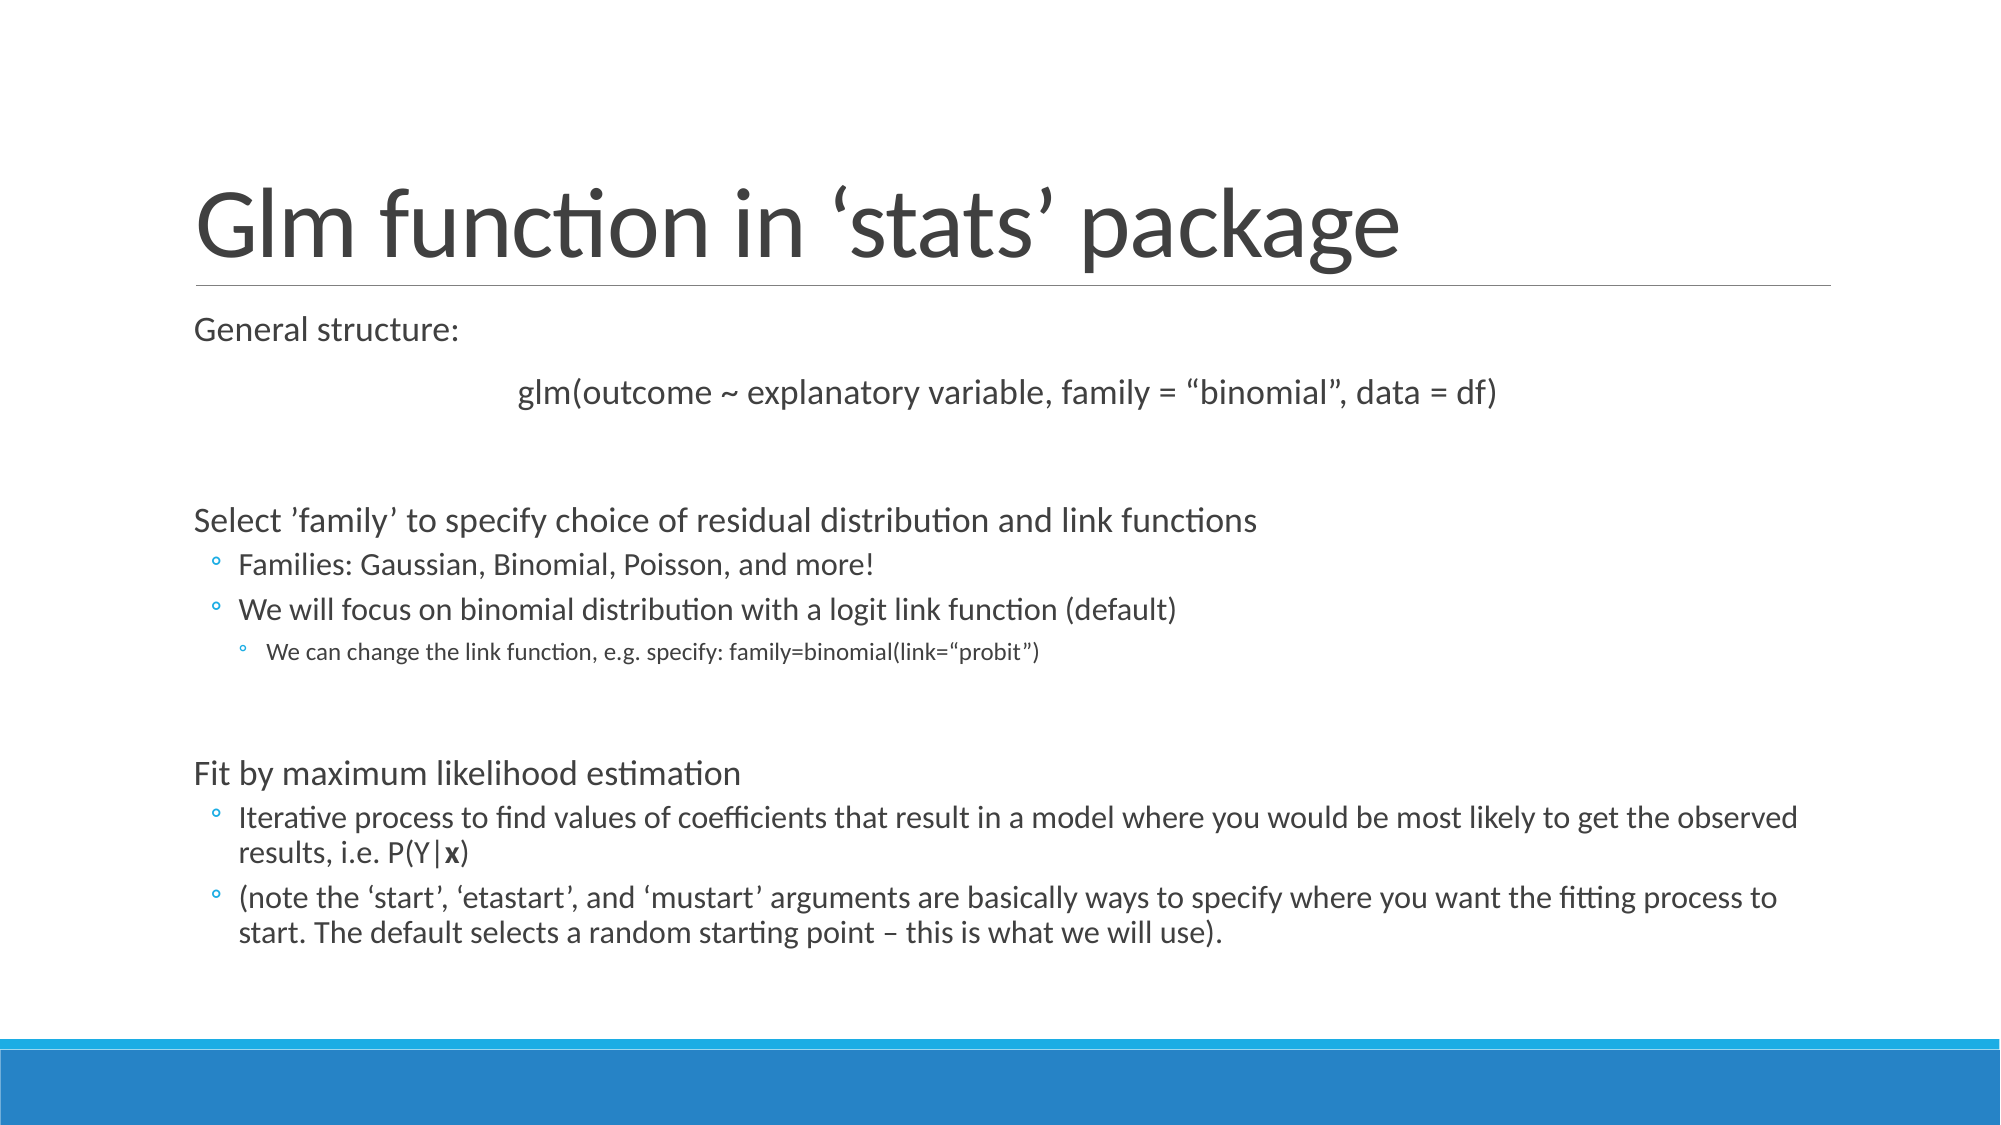

# Glm function in ‘stats’ package
General structure:
glm(outcome ~ explanatory variable, family = “binomial”, data = df)

Select ’family’ to specify choice of residual distribution and link functions
Families: Gaussian, Binomial, Poisson, and more!
We will focus on binomial distribution with a logit link function (default)
We can change the link function, e.g. specify: family=binomial(link=“probit”)

Fit by maximum likelihood estimation
Iterative process to find values of coefficients that result in a model where you would be most likely to get the observed results, i.e. P(Y|x)
(note the ‘start’, ‘etastart’, and ‘mustart’ arguments are basically ways to specify where you want the fitting process to start. The default selects a random starting point – this is what we will use).